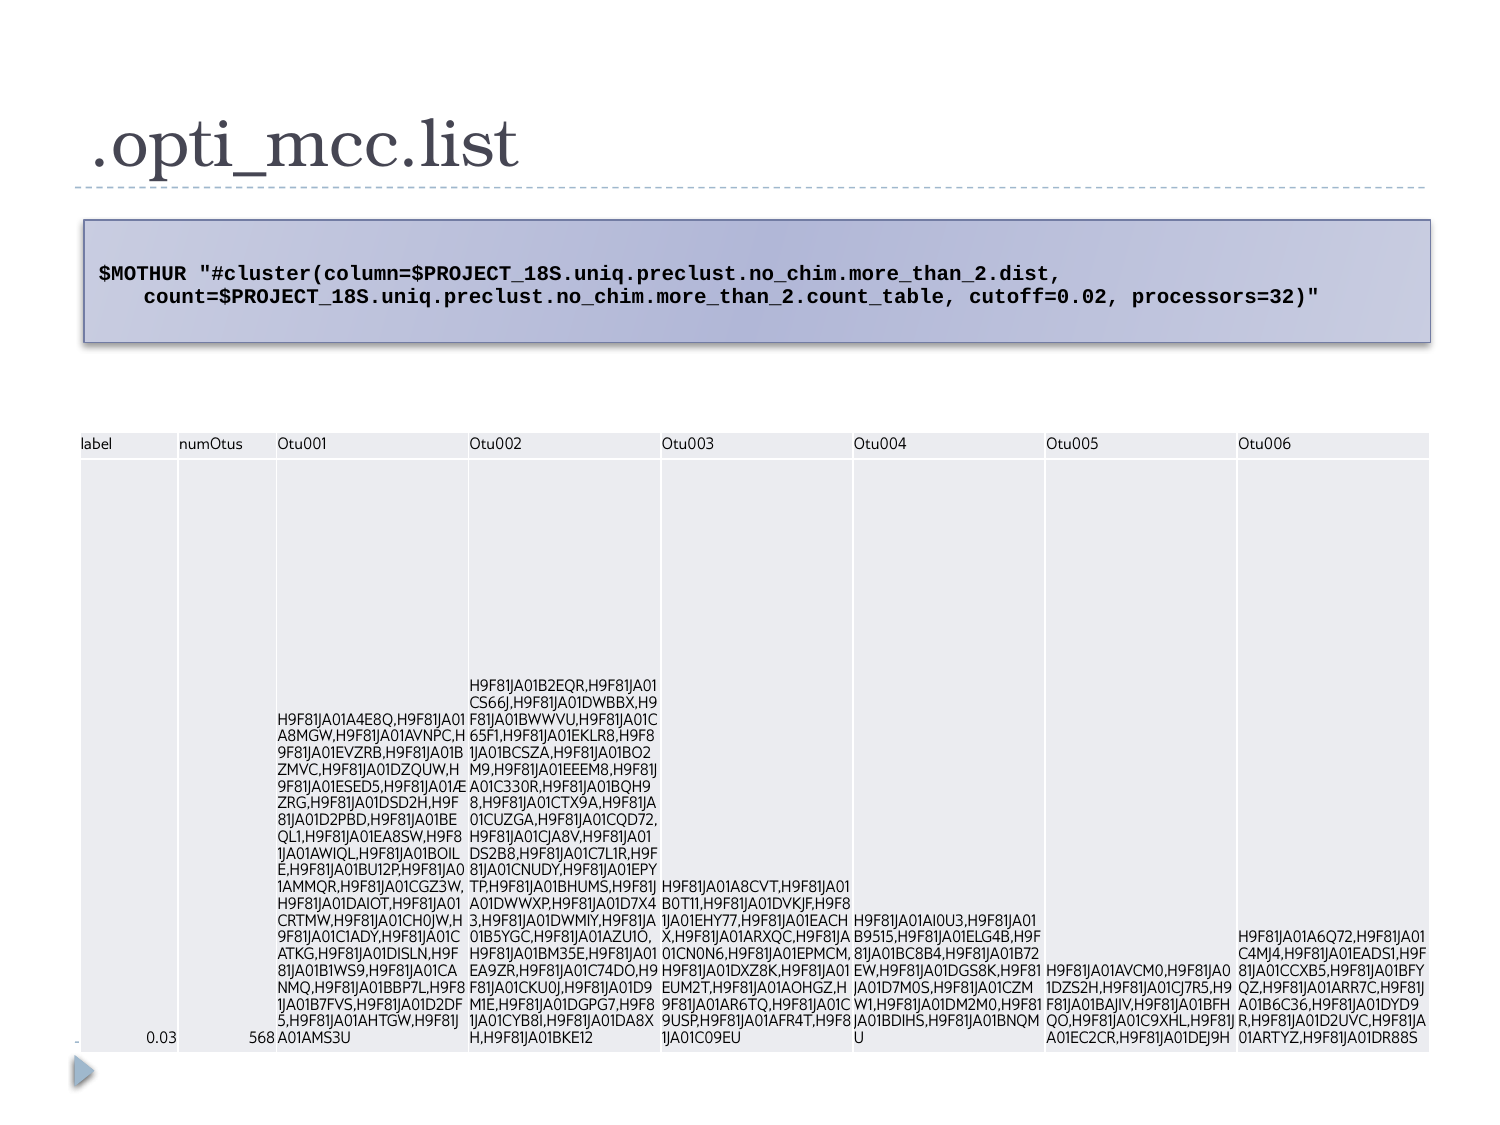

# .opti_mcc.list

$MOTHUR "#cluster(column=$PROJECT_18S.uniq.preclust.no_chim.more_than_2.dist, count=$PROJECT_18S.uniq.preclust.no_chim.more_than_2.count_table, cutoff=0.02, processors=32)"
| label | numOtus | Otu001 | Otu002 | Otu003 | Otu004 | Otu005 | Otu006 |
| --- | --- | --- | --- | --- | --- | --- | --- |
| 0.03 | 568 | H9F81JA01A4E8Q,H9F81JA01A8MGW,H9F81JA01AVNPC,H9F81JA01EVZRB,H9F81JA01BZMVC,H9F81JA01DZQUW,H9F81JA01ESED5,H9F81JA01AEZRG,H9F81JA01DSD2H,H9F81JA01D2PBD,H9F81JA01BEQL1,H9F81JA01EA8SW,H9F81JA01AWIQL,H9F81JA01BOILE,H9F81JA01BU12P,H9F81JA01AMMQR,H9F81JA01CGZ3W,H9F81JA01DAIOT,H9F81JA01CRTMW,H9F81JA01CH0JW,H9F81JA01C1ADY,H9F81JA01CATKG,H9F81JA01DISLN,H9F81JA01B1WS9,H9F81JA01CANMQ,H9F81JA01BBP7L,H9F81JA01B7FVS,H9F81JA01D2DF5,H9F81JA01AHTGW,H9F81JA01AMS3U | H9F81JA01B2EQR,H9F81JA01CS66J,H9F81JA01DWBBX,H9F81JA01BWWVU,H9F81JA01C65F1,H9F81JA01EKLR8,H9F81JA01BCSZA,H9F81JA01BO2M9,H9F81JA01EEEM8,H9F81JA01C330R,H9F81JA01BQH98,H9F81JA01CTX9A,H9F81JA01CUZGA,H9F81JA01CQD72,H9F81JA01CJA8V,H9F81JA01DS2B8,H9F81JA01C7L1R,H9F81JA01CNUDY,H9F81JA01EPYTP,H9F81JA01BHUMS,H9F81JA01DWWXP,H9F81JA01D7X43,H9F81JA01DWMIY,H9F81JA01B5YGC,H9F81JA01AZU1O,H9F81JA01BM35E,H9F81JA01EA9ZR,H9F81JA01C74DO,H9F81JA01CKU0J,H9F81JA01D9M1E,H9F81JA01DGPG7,H9F81JA01CYB8I,H9F81JA01DA8XH,H9F81JA01BKE12 | H9F81JA01A8CVT,H9F81JA01B0T11,H9F81JA01DVKJF,H9F81JA01EHY77,H9F81JA01EACHX,H9F81JA01ARXQC,H9F81JA01CN0N6,H9F81JA01EPMCM,H9F81JA01DXZ8K,H9F81JA01EUM2T,H9F81JA01AOHGZ,H9F81JA01AR6TQ,H9F81JA01C9USP,H9F81JA01AFR4T,H9F81JA01C09EU | H9F81JA01AI0U3,H9F81JA01B9515,H9F81JA01ELG4B,H9F81JA01BC8B4,H9F81JA01B72EW,H9F81JA01DGS8K,H9F81JA01D7M0S,H9F81JA01CZMW1,H9F81JA01DM2M0,H9F81JA01BDIHS,H9F81JA01BNQMU | H9F81JA01AVCM0,H9F81JA01DZS2H,H9F81JA01CJ7R5,H9F81JA01BAJIV,H9F81JA01BFHQO,H9F81JA01C9XHL,H9F81JA01EC2CR,H9F81JA01DEJ9H | H9F81JA01A6Q72,H9F81JA01C4MJ4,H9F81JA01EADS1,H9F81JA01CCXB5,H9F81JA01BFYQZ,H9F81JA01ARR7C,H9F81JA01B6C36,H9F81JA01DYD9R,H9F81JA01D2UVC,H9F81JA01ARTYZ,H9F81JA01DR88S |